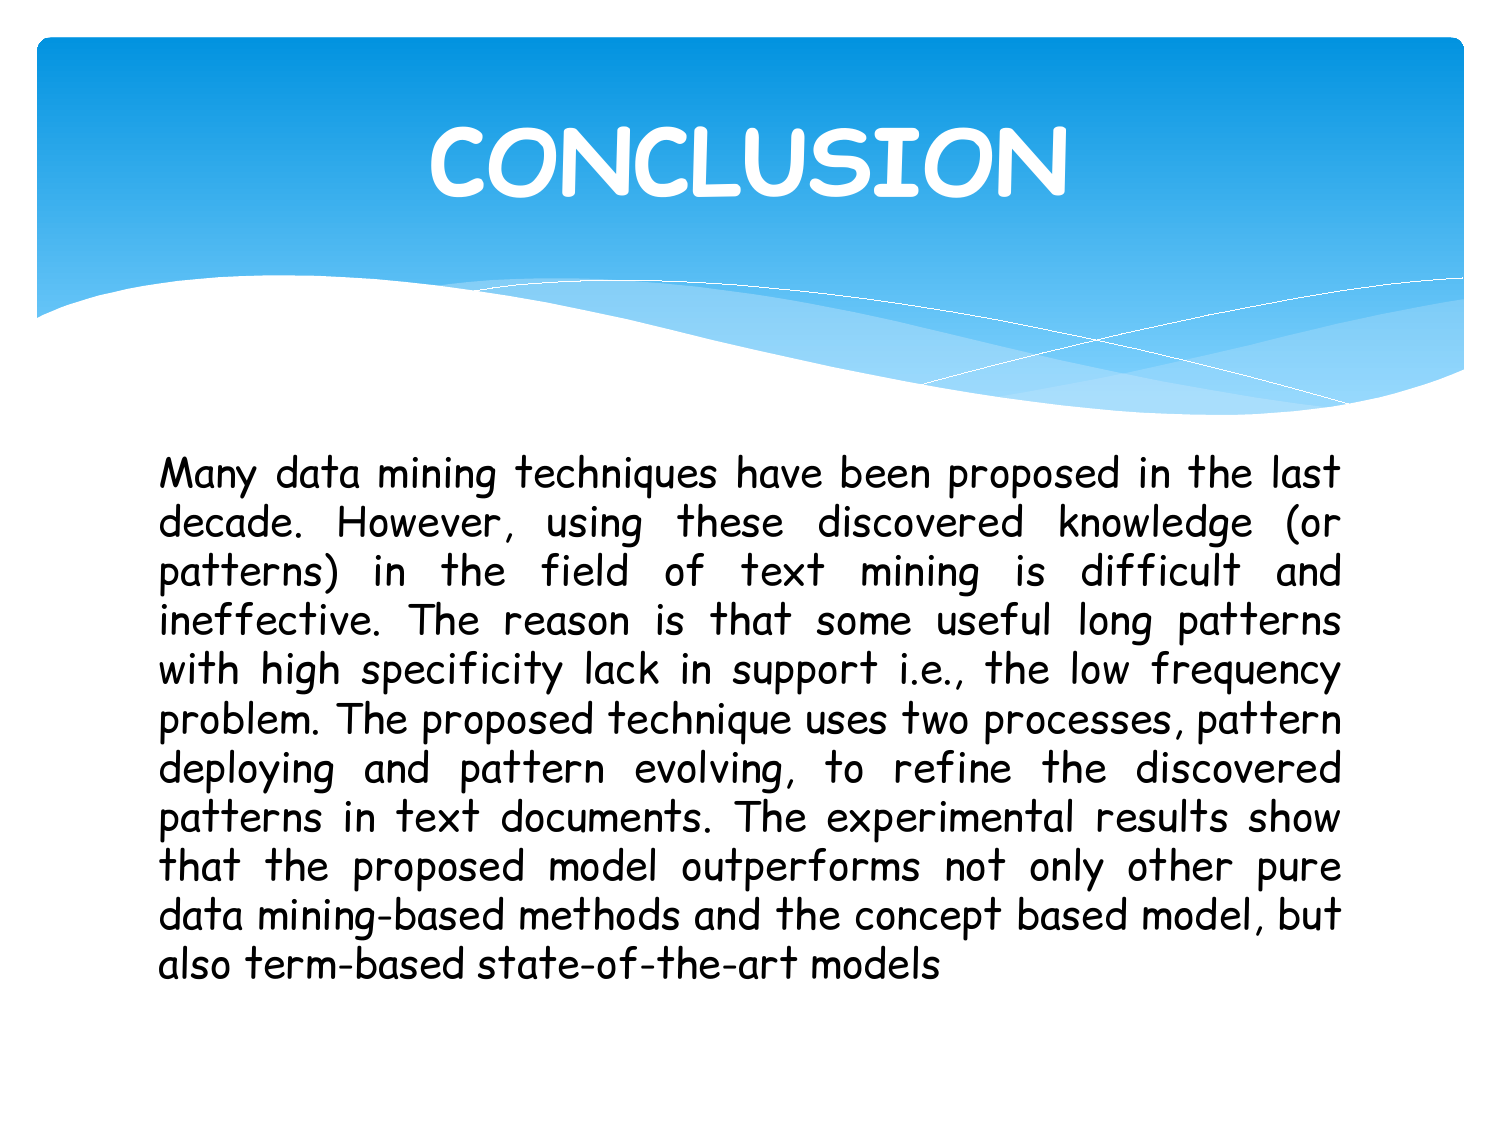

# CONCLUSION
Many data mining techniques have been proposed in the last decade. However, using these discovered knowledge (or patterns) in the field of text mining is difficult and ineffective. The reason is that some useful long patterns with high specificity lack in support i.e., the low frequency problem. The proposed technique uses two processes, pattern deploying and pattern evolving, to refine the discovered patterns in text documents. The experimental results show that the proposed model outperforms not only other pure data mining-based methods and the concept based model, but also term-based state-of-the-art models